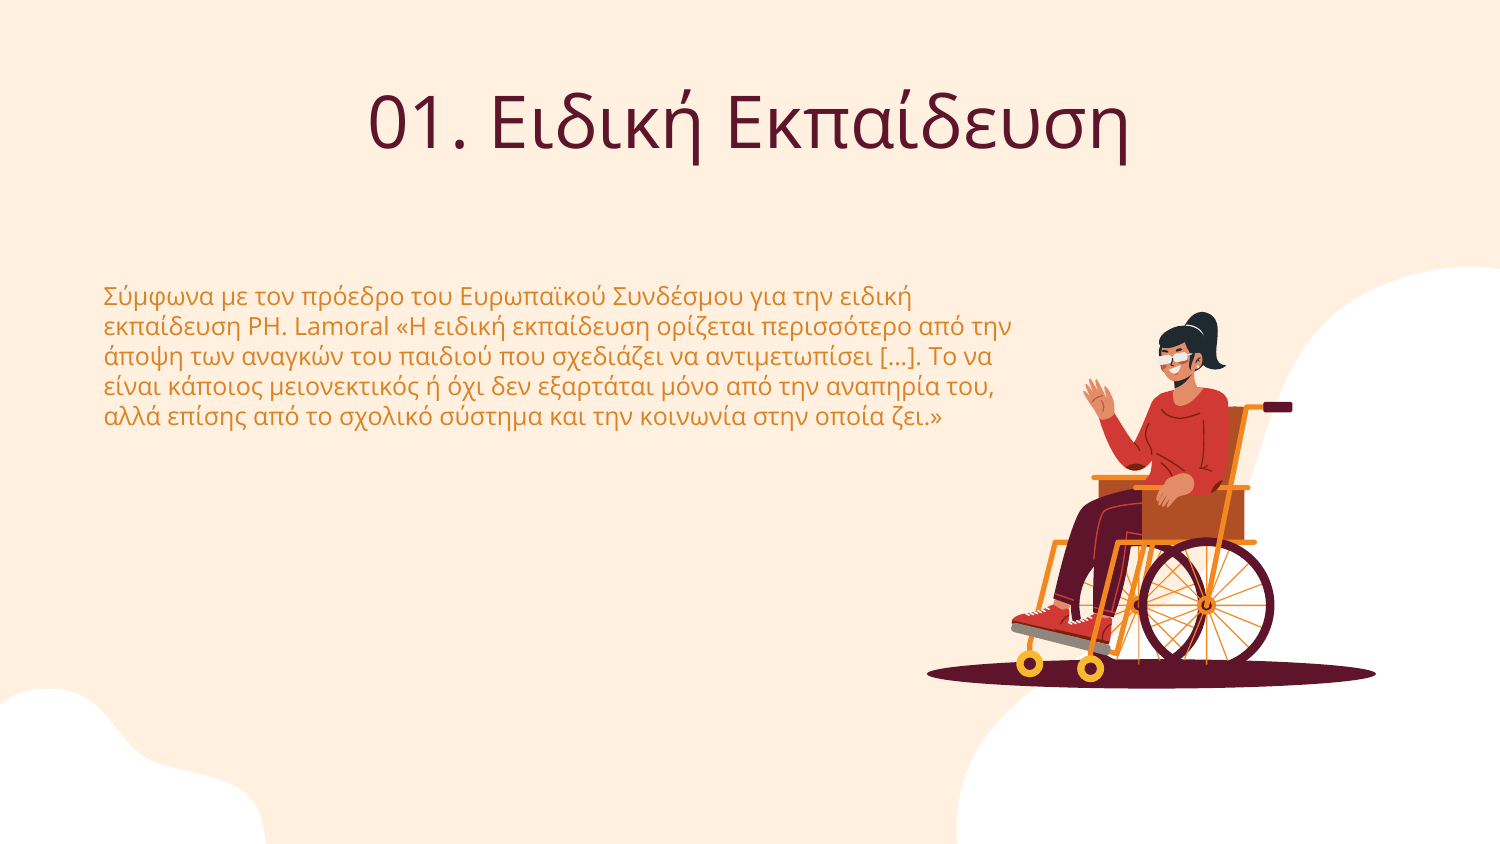

# 01. Ειδική Εκπαίδευση
Σύμφωνα με τον πρόεδρο του Ευρωπαϊκού Συνδέσμου για την ειδική εκπαίδευση PH. Lamoral «Η ειδική εκπαίδευση ορίζεται περισσότερο από την άποψη των αναγκών του παιδιού που σχεδιάζει να αντιμετωπίσει [...]. Το να είναι κάποιος μειονεκτικός ή όχι δεν εξαρτάται μόνο από την αναπηρία του, αλλά επίσης από το σχολικό σύστημα και την κοινωνία στην οποία ζει.»